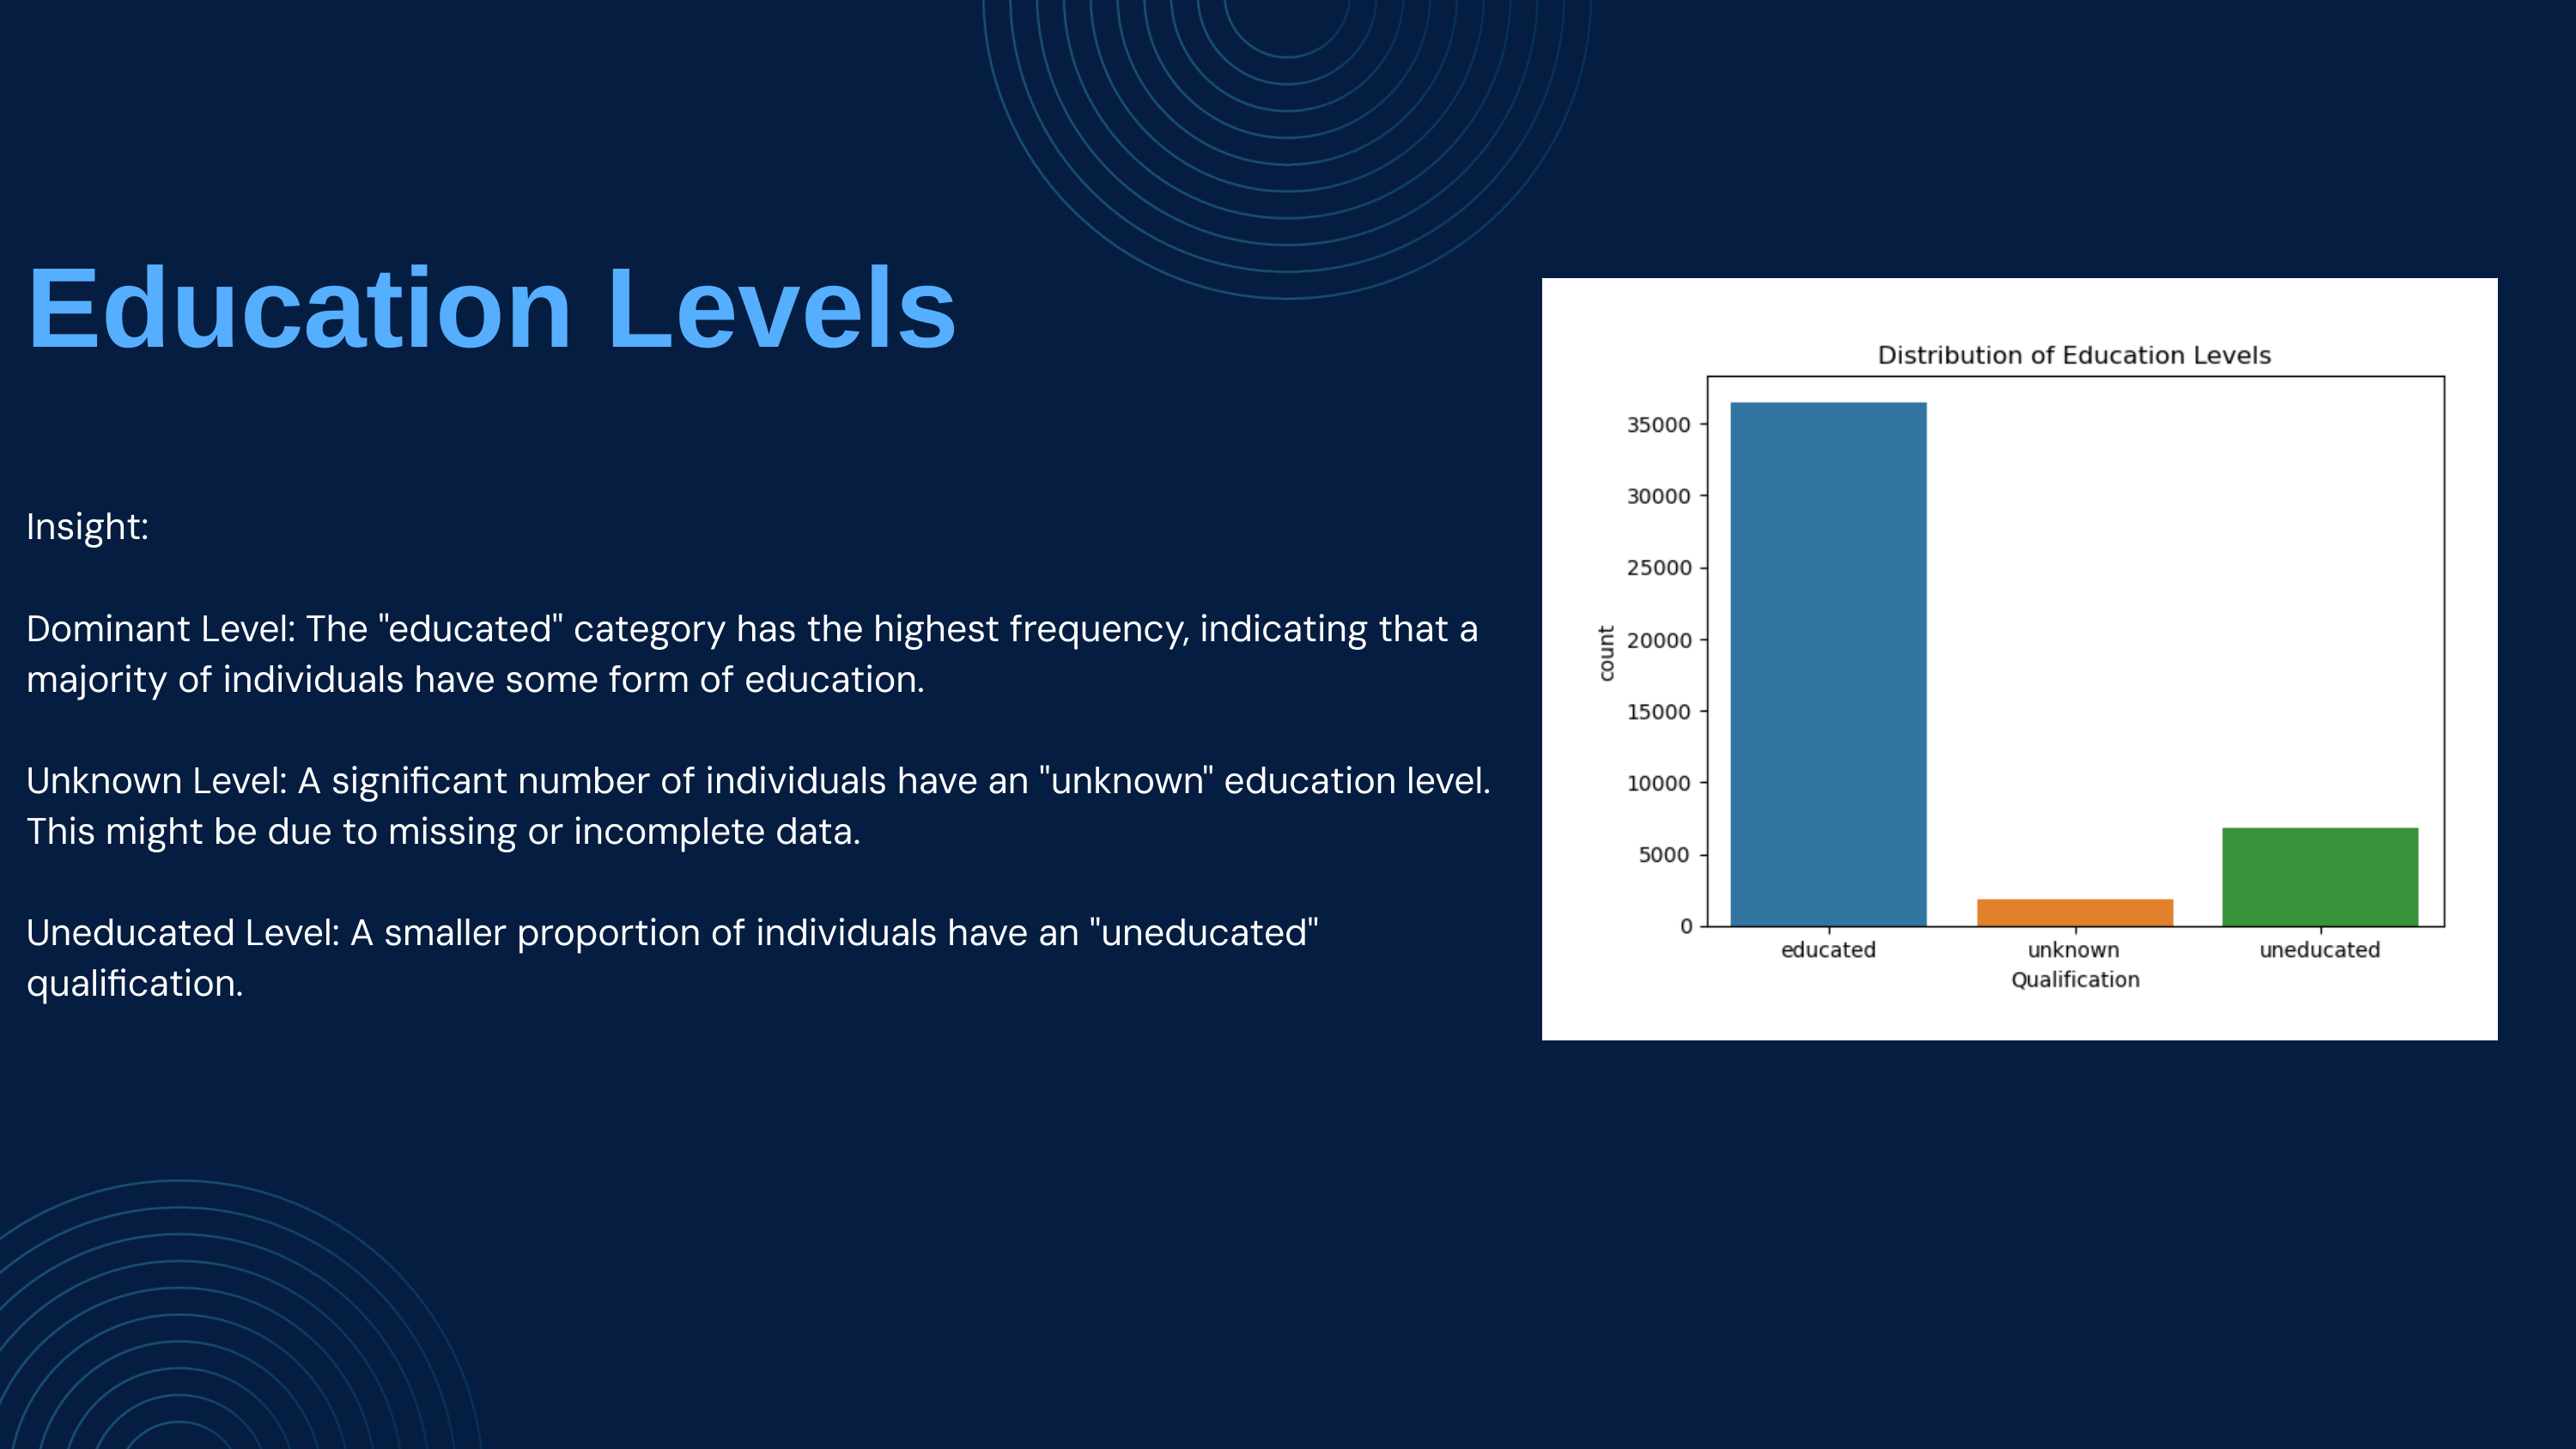

Education Levels

Insight:

Dominant Level: The "educated" category has the highest frequency, indicating that a majority of individuals have some form of education.

Unknown Level: A significant number of individuals have an "unknown" education level. This might be due to missing or incomplete data.

Uneducated Level: A smaller proportion of individuals have an "uneducated" qualification.